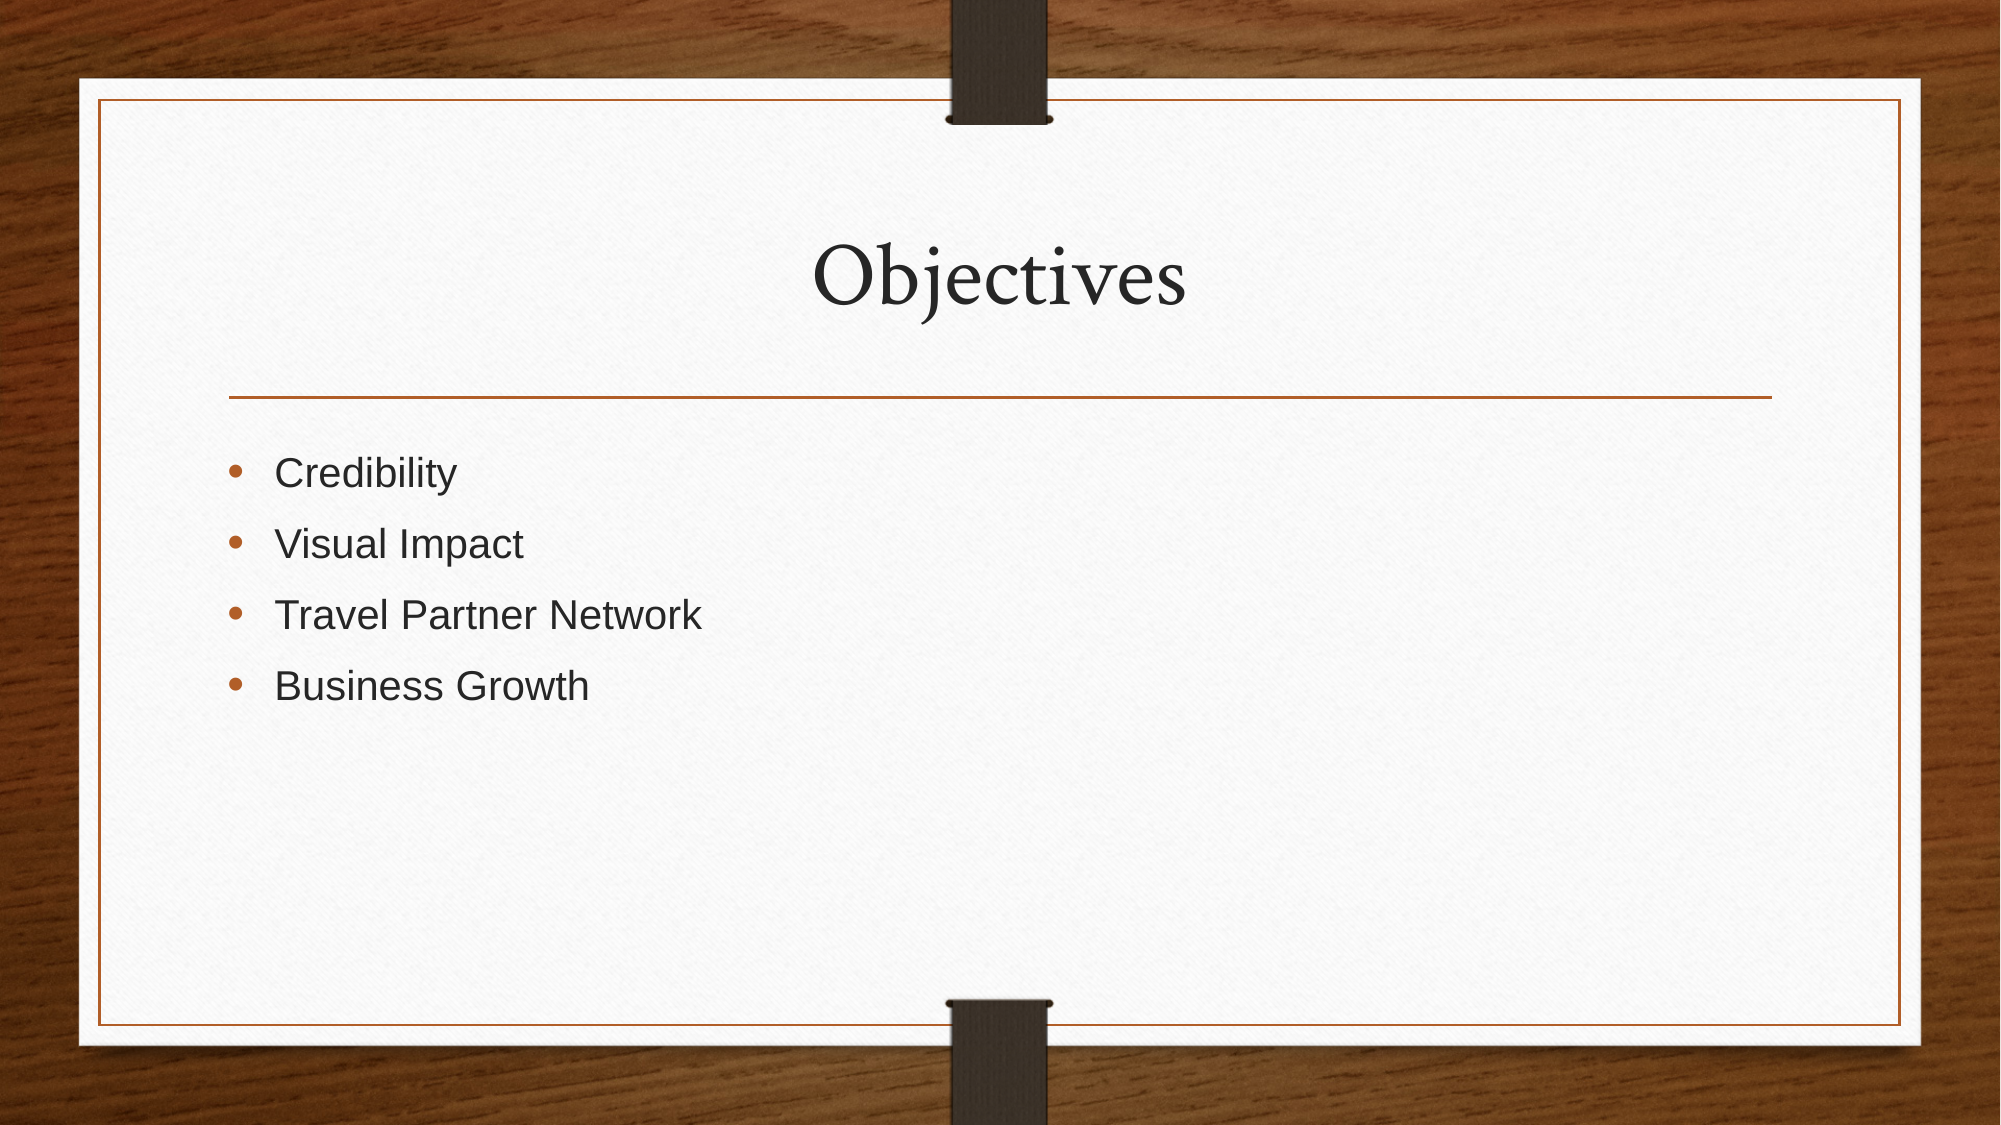

# Objectives
Credibility
Visual Impact
Travel Partner Network
Business Growth